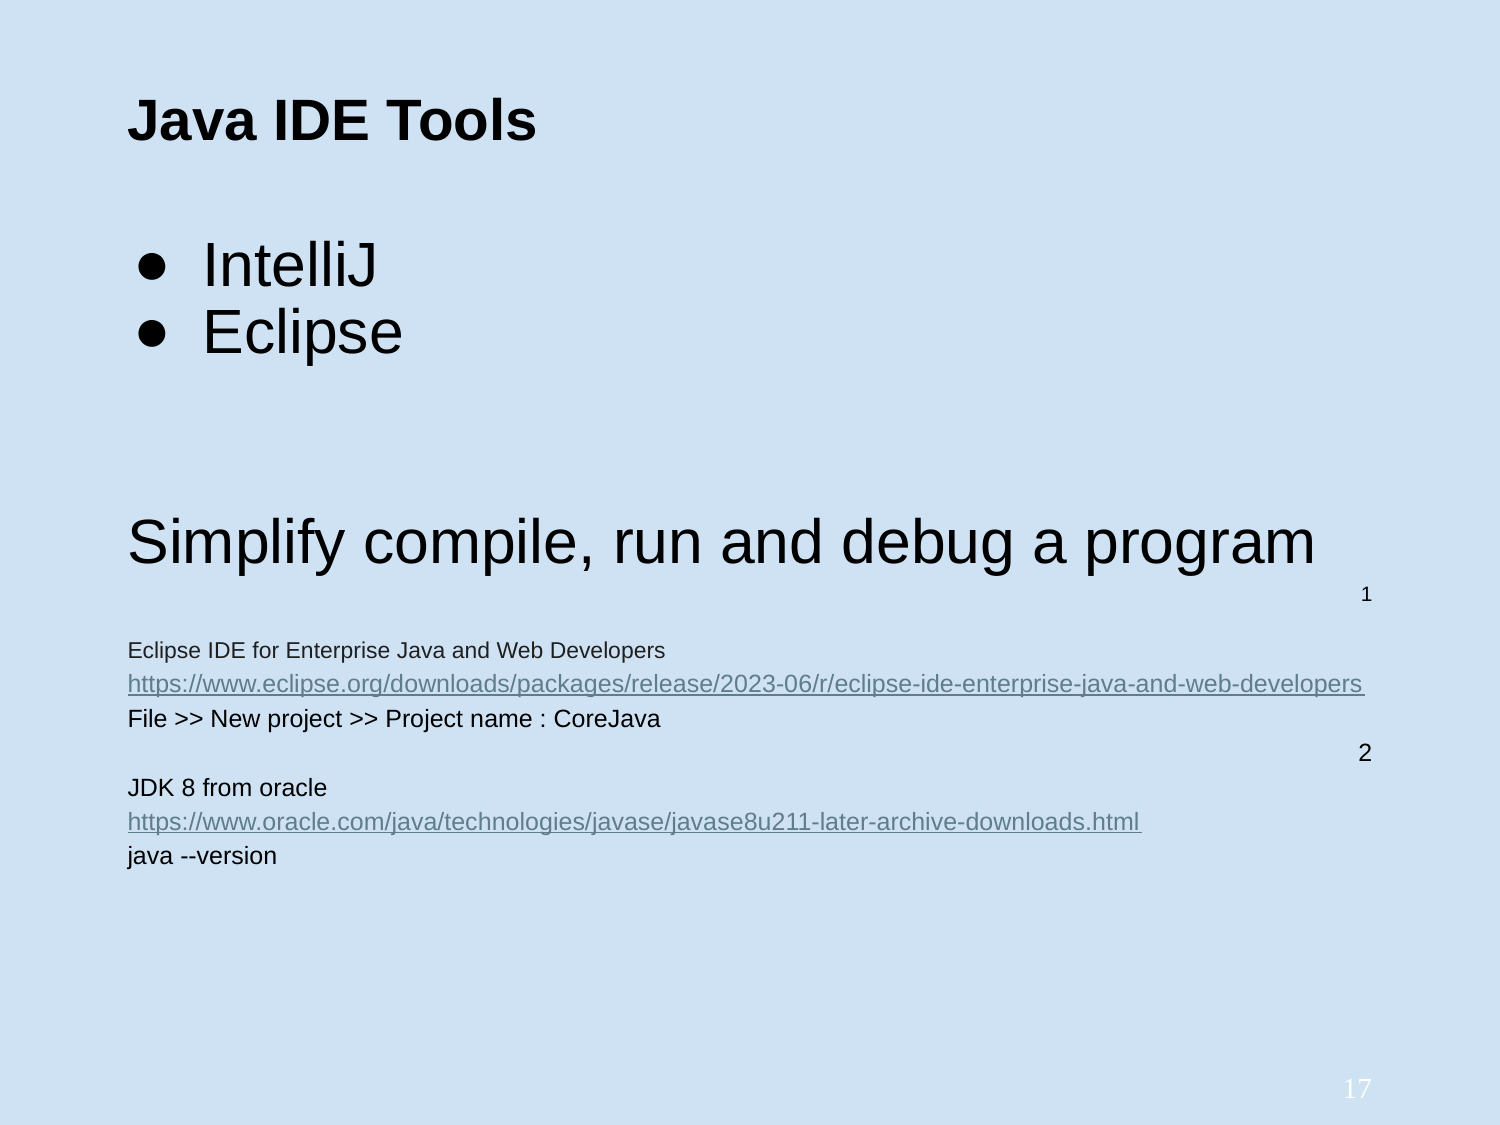

Java IDE Tools
IntelliJ
Eclipse

Simplify compile, run and debug a program
1

Eclipse IDE for Enterprise Java and Web Developers
https://www.eclipse.org/downloads/packages/release/2023-06/r/eclipse-ide-enterprise-java-and-web-developers
File >> New project >> Project name : CoreJava
2
JDK 8 from oracle
https://www.oracle.com/java/technologies/javase/javase8u211-later-archive-downloads.html
java --version

17